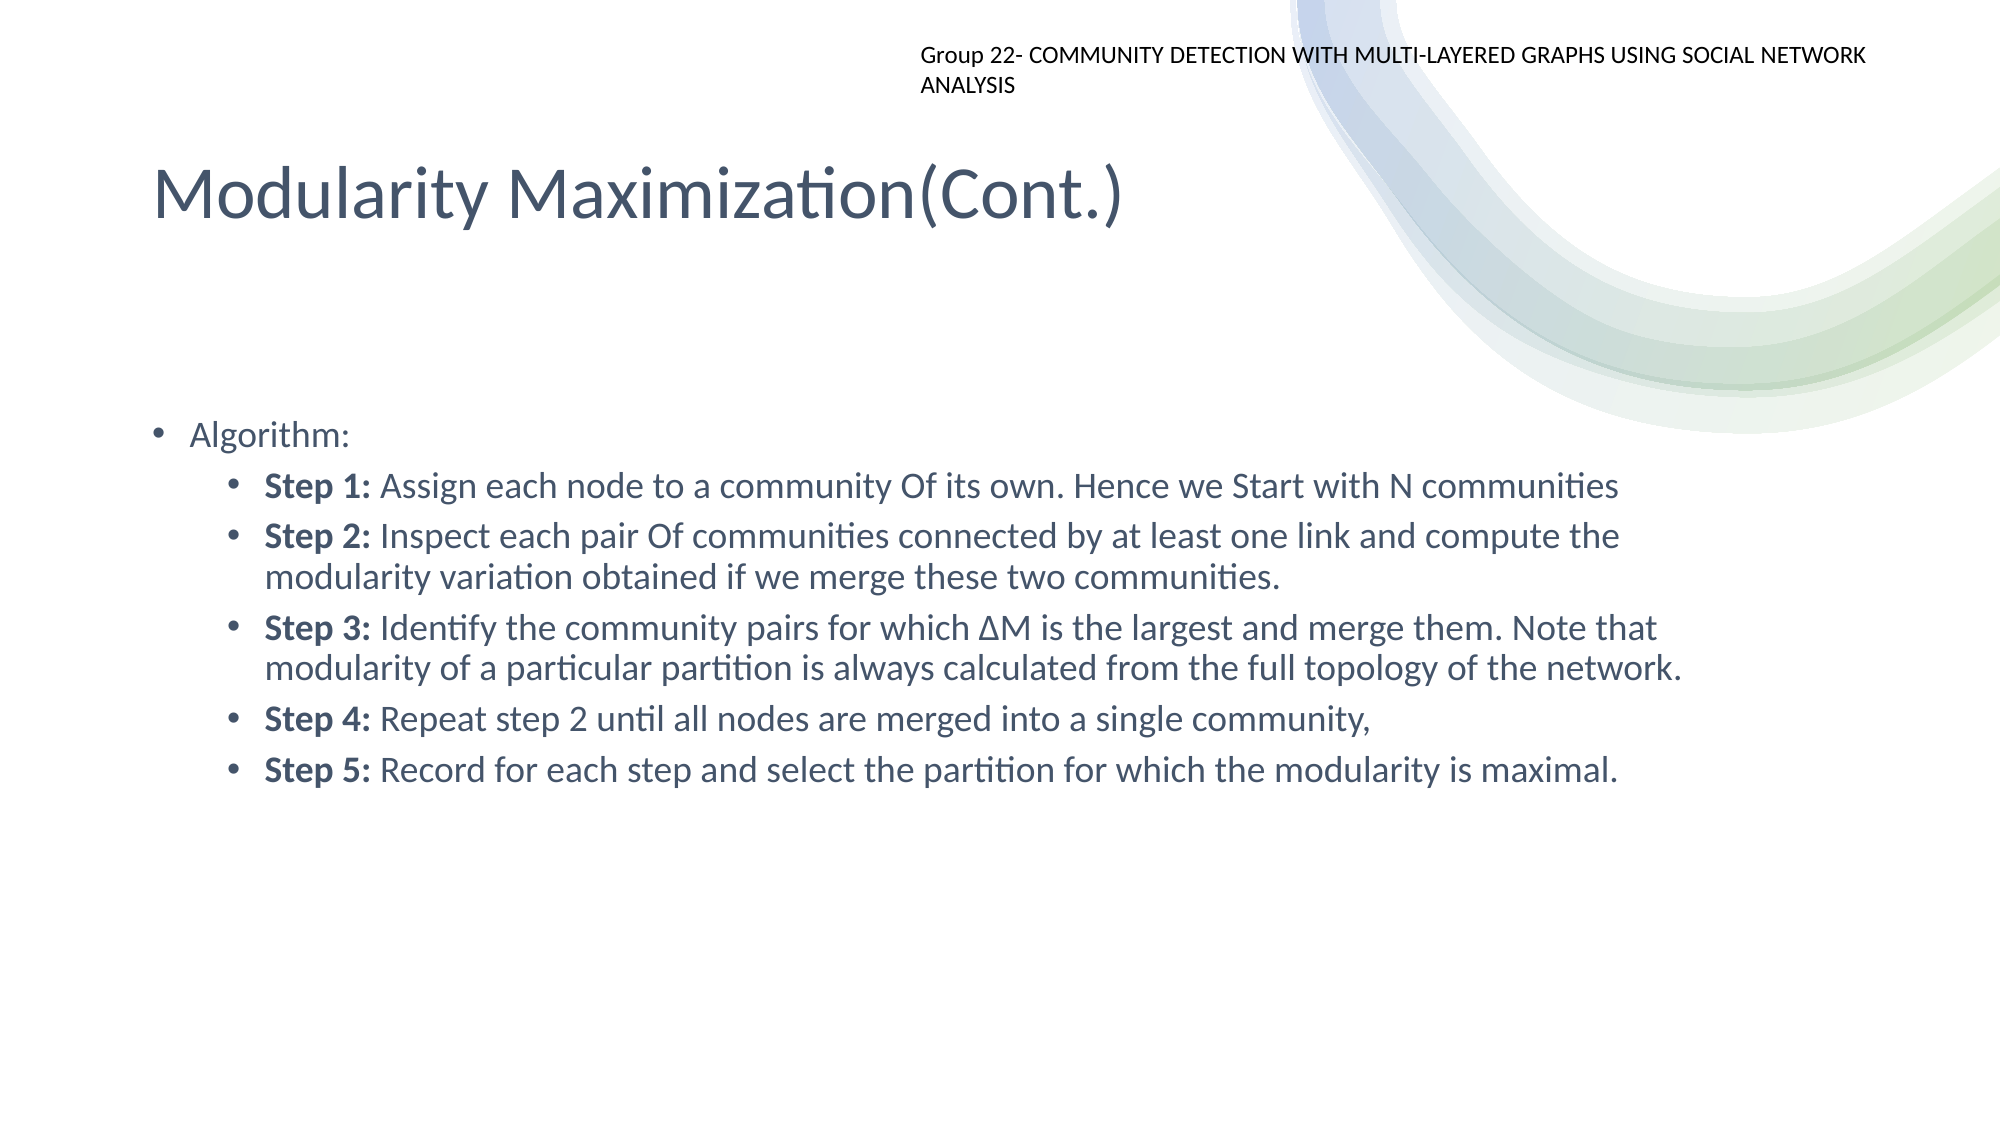

Group 22- COMMUNITY DETECTION WITH MULTI-LAYERED GRAPHS USING SOCIAL NETWORK ANALYSIS
# Modularity Maximization(Cont.)
Algorithm:
Step 1: Assign each node to a community Of its own. Hence we Start with N communities
Step 2: Inspect each pair Of communities connected by at least one link and compute the modularity variation obtained if we merge these two communities.
Step 3: Identify the community pairs for which ΔM is the largest and merge them. Note that modularity of a particular partition is always calculated from the full topology of the network.
Step 4: Repeat step 2 until all nodes are merged into a single community,
Step 5: Record for each step and select the partition for which the modularity is maximal.